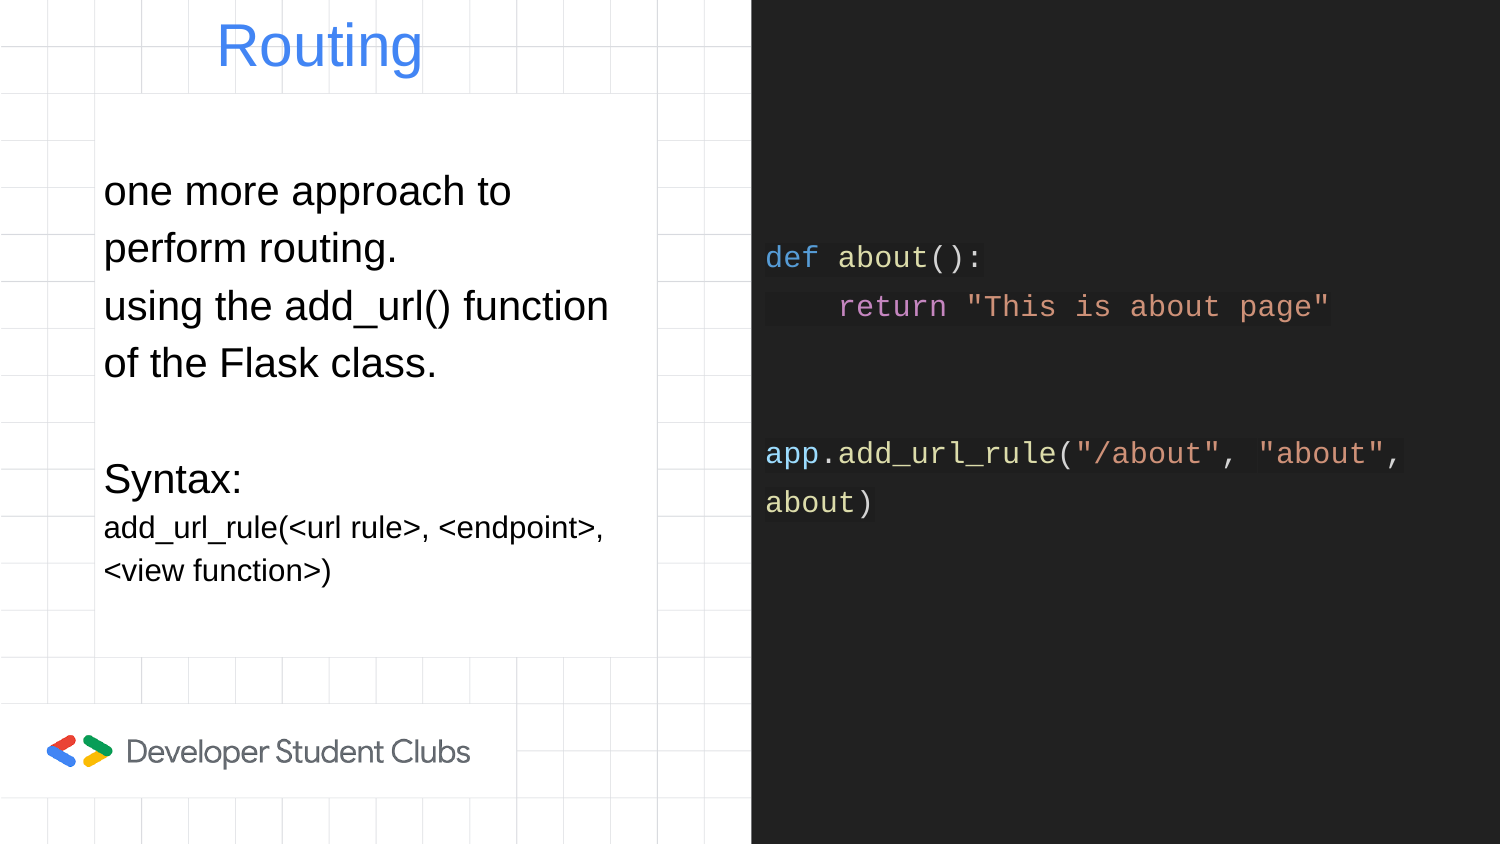

# Routing
one more approach to perform routing.
using the add_url() function of the Flask class.

Syntax:
add_url_rule(<url rule>, <endpoint>, <view function>)

def about():
    return "This is about page"

app.add_url_rule("/about", "about", about)